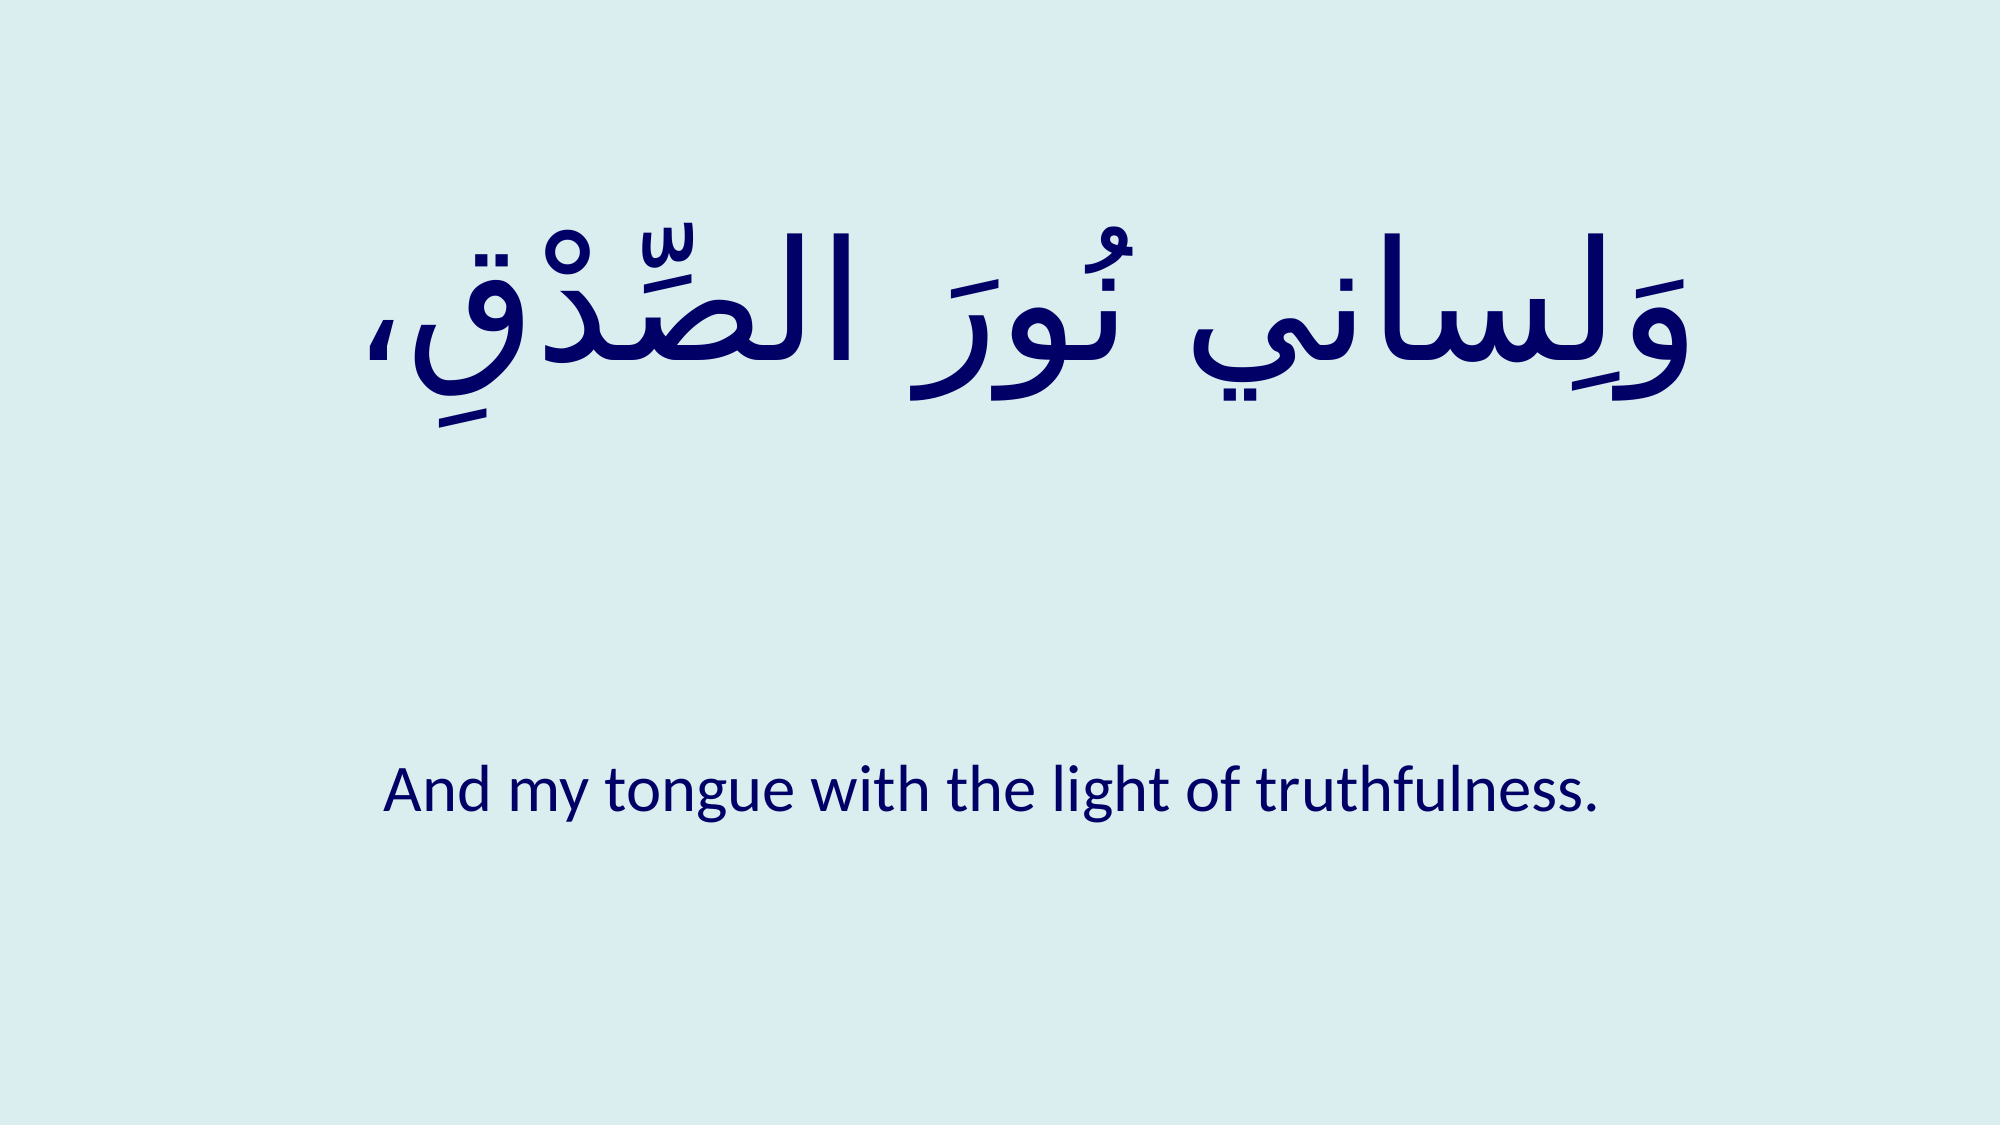

# وَلِساني نُورَ الصِّدْقِ،
And my tongue with the light of truthfulness.